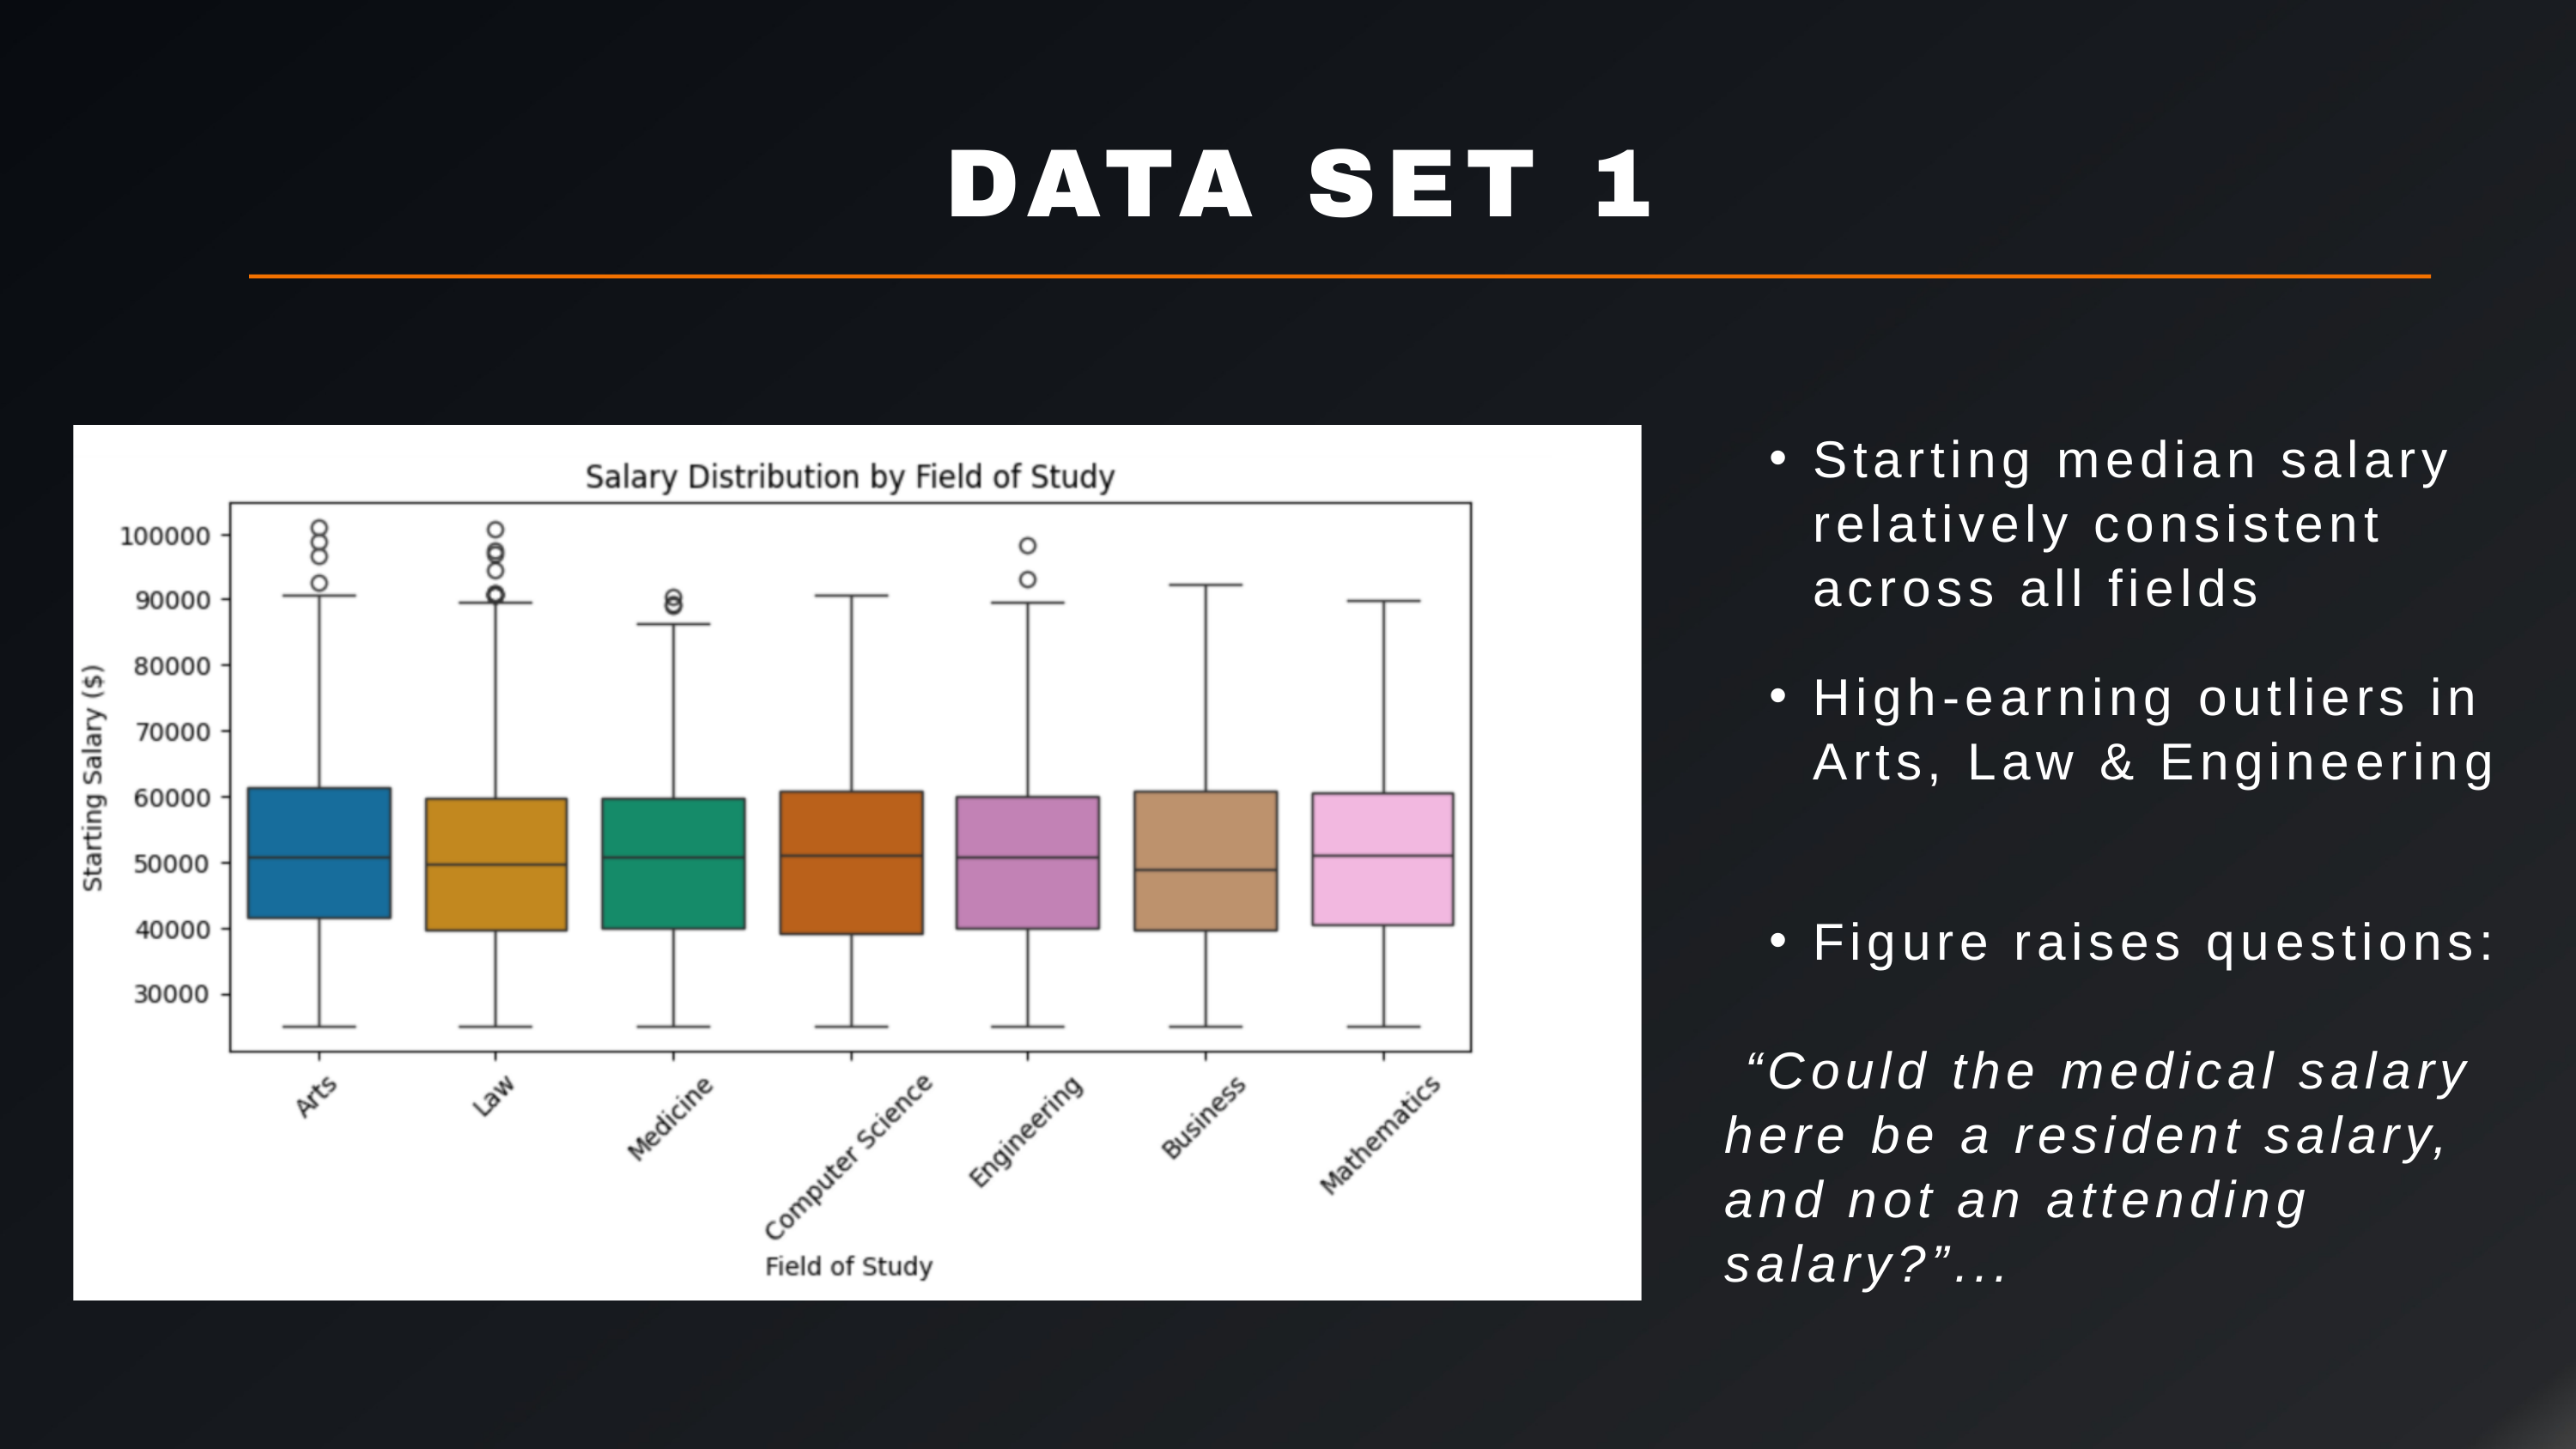

DATA SET 1

Starting median salary relatively consistent across all fields

High-earning outliers in Arts, Law & Engineering
Figure raises questions:

 “Could the medical salary here be a resident salary, and not an attending salary?”...